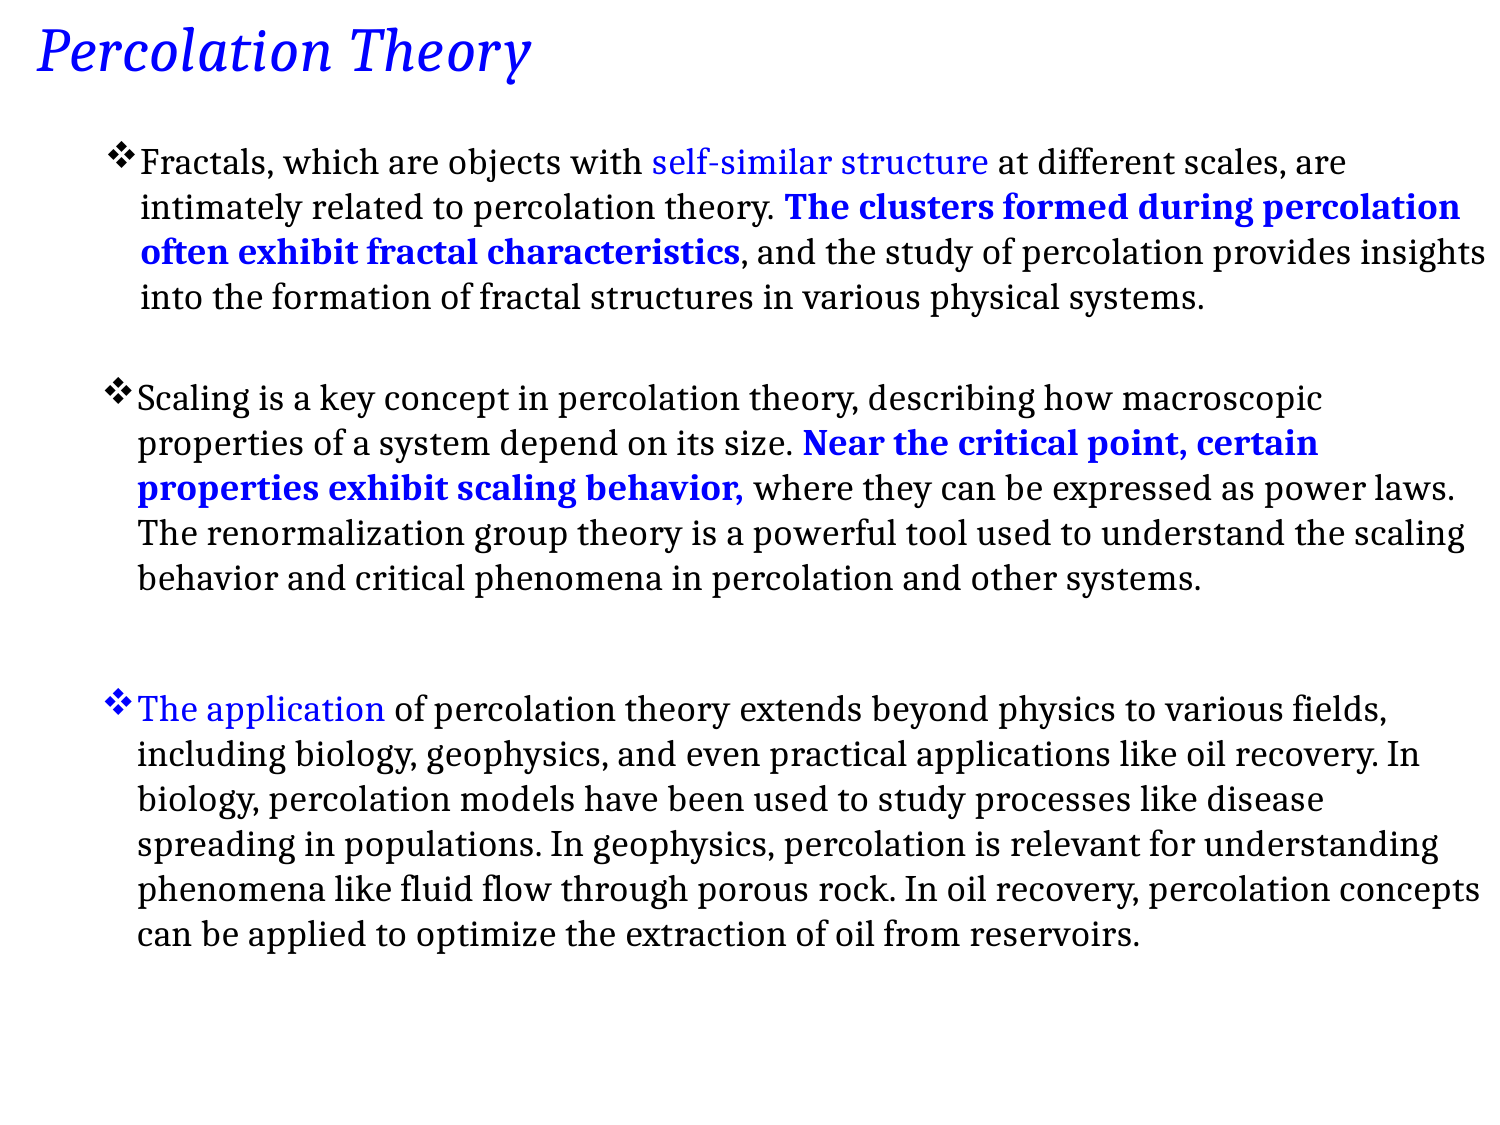

Percolation Theory
Fractals, which are objects with self-similar structure at different scales, are intimately related to percolation theory. The clusters formed during percolation often exhibit fractal characteristics, and the study of percolation provides insights into the formation of fractal structures in various physical systems.
Scaling is a key concept in percolation theory, describing how macroscopic properties of a system depend on its size. Near the critical point, certain properties exhibit scaling behavior, where they can be expressed as power laws. The renormalization group theory is a powerful tool used to understand the scaling behavior and critical phenomena in percolation and other systems.
The application of percolation theory extends beyond physics to various fields, including biology, geophysics, and even practical applications like oil recovery. In biology, percolation models have been used to study processes like disease spreading in populations. In geophysics, percolation is relevant for understanding phenomena like fluid flow through porous rock. In oil recovery, percolation concepts can be applied to optimize the extraction of oil from reservoirs.